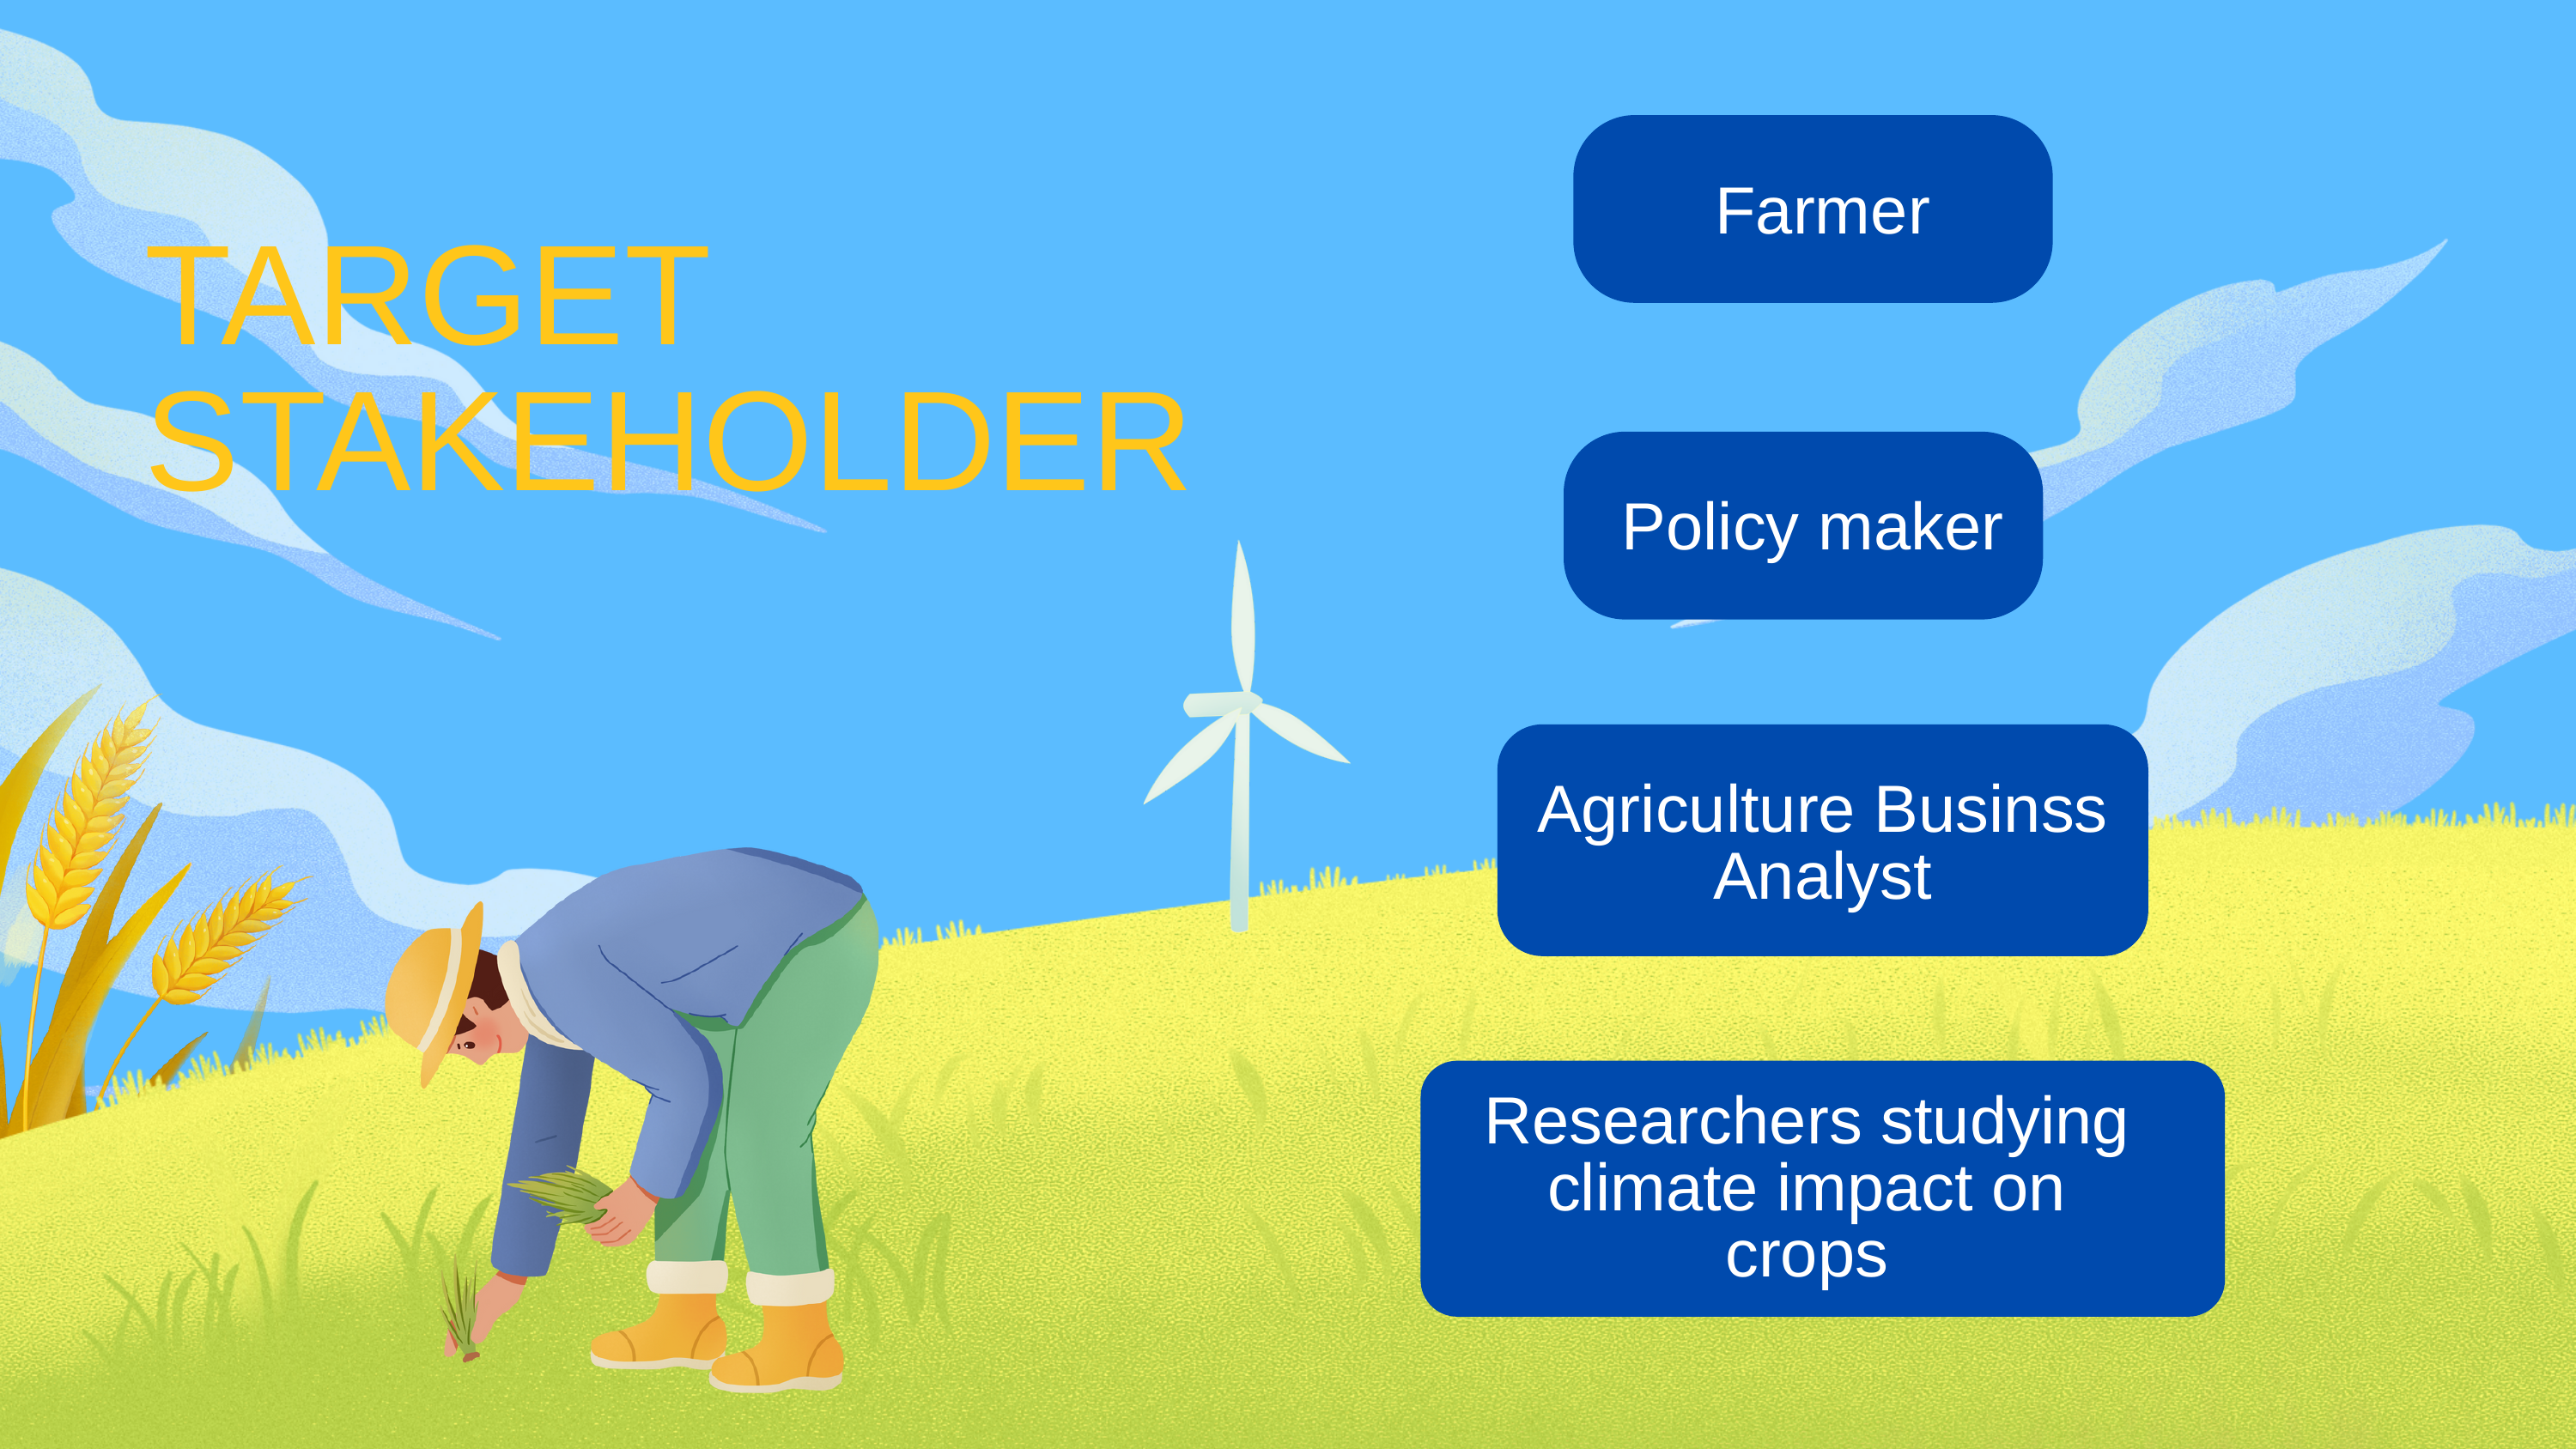

Farmer
TARGET
STAKEHOLDER

Policy maker

Agriculture Businss Analyst

Researchers studying climate impact on crops